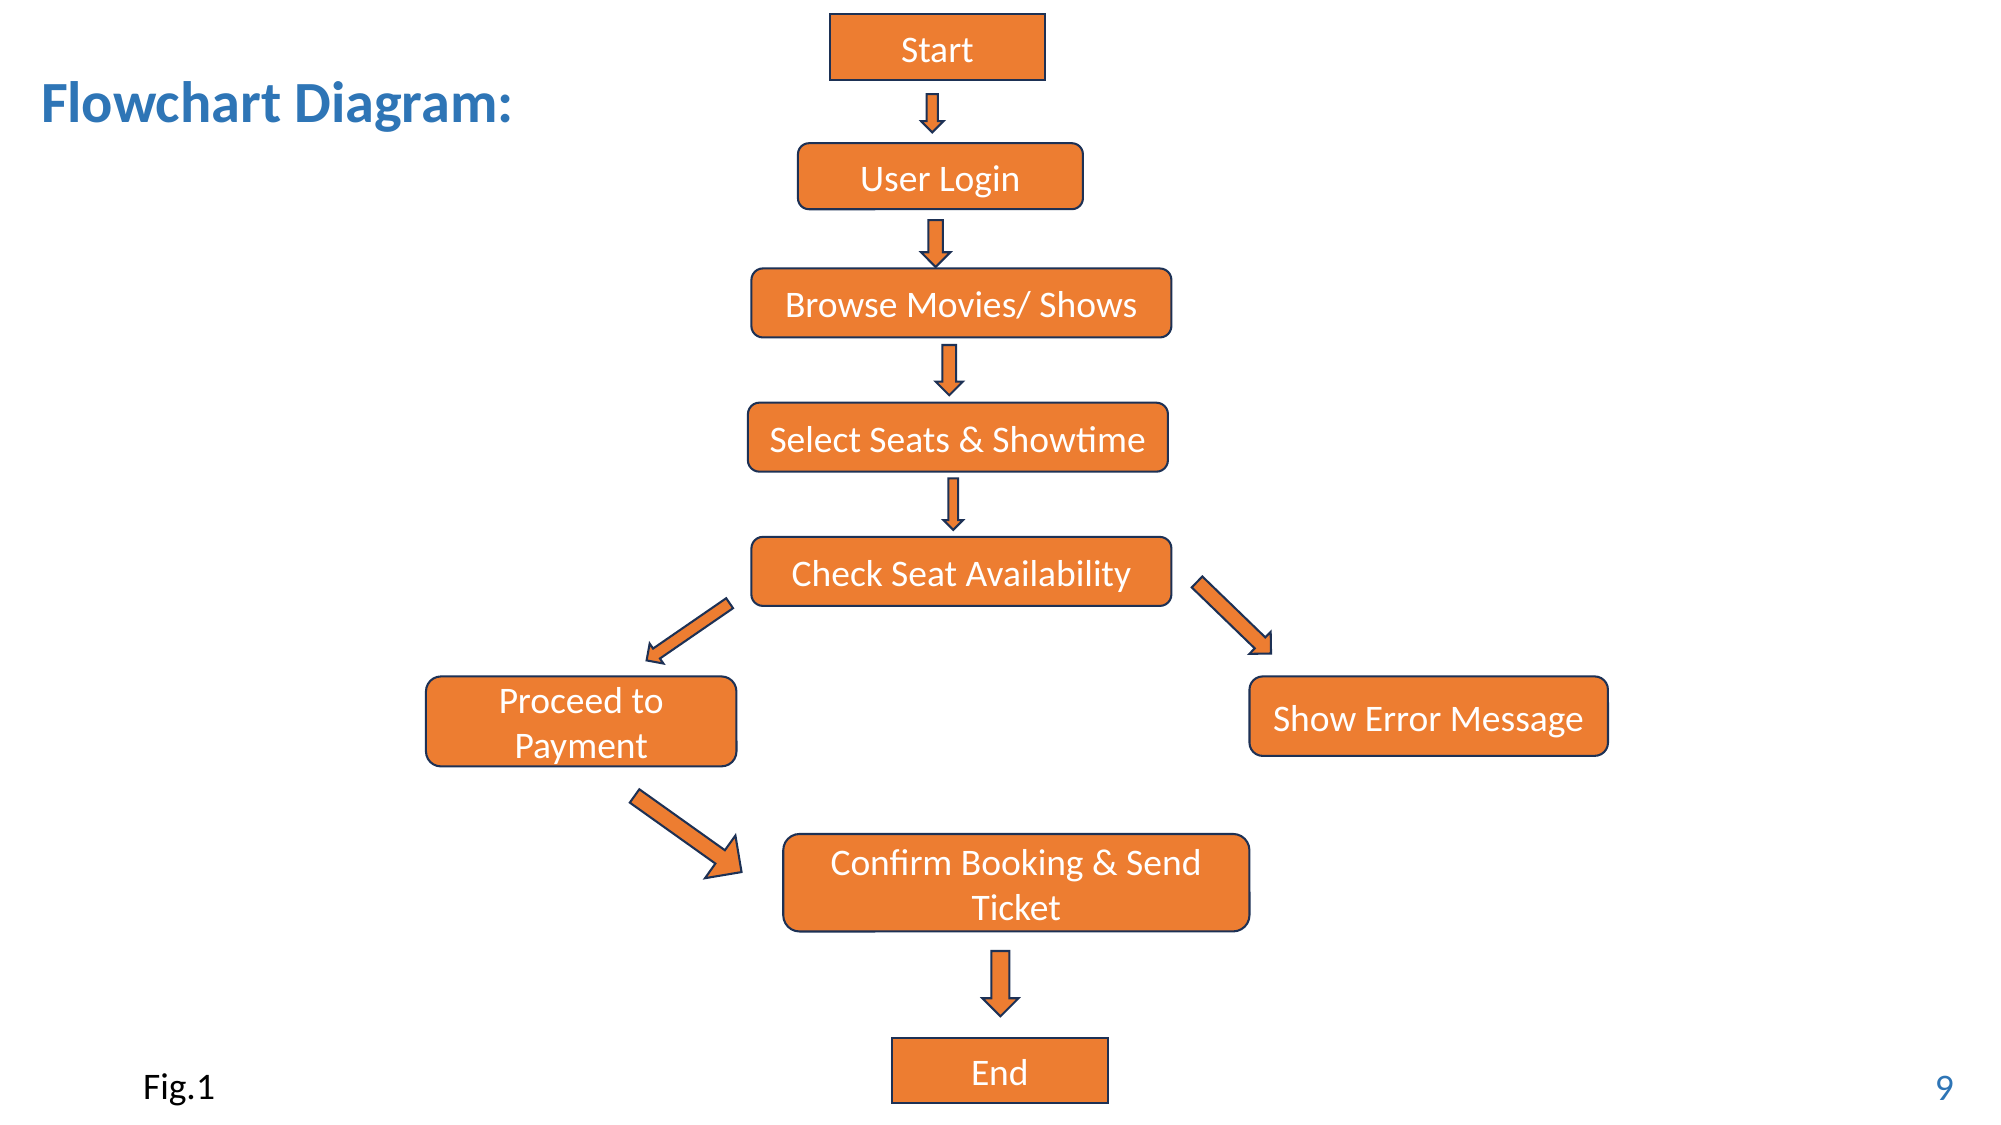

Start
Flowchart Diagram:

User Login

Browse Movies/ Shows

Select Seats & Showtime

Check Seat Availability

Proceed to Payment
Show Error Message

Confirm Booking & Send Ticket

                                  Fig.1
End
 9